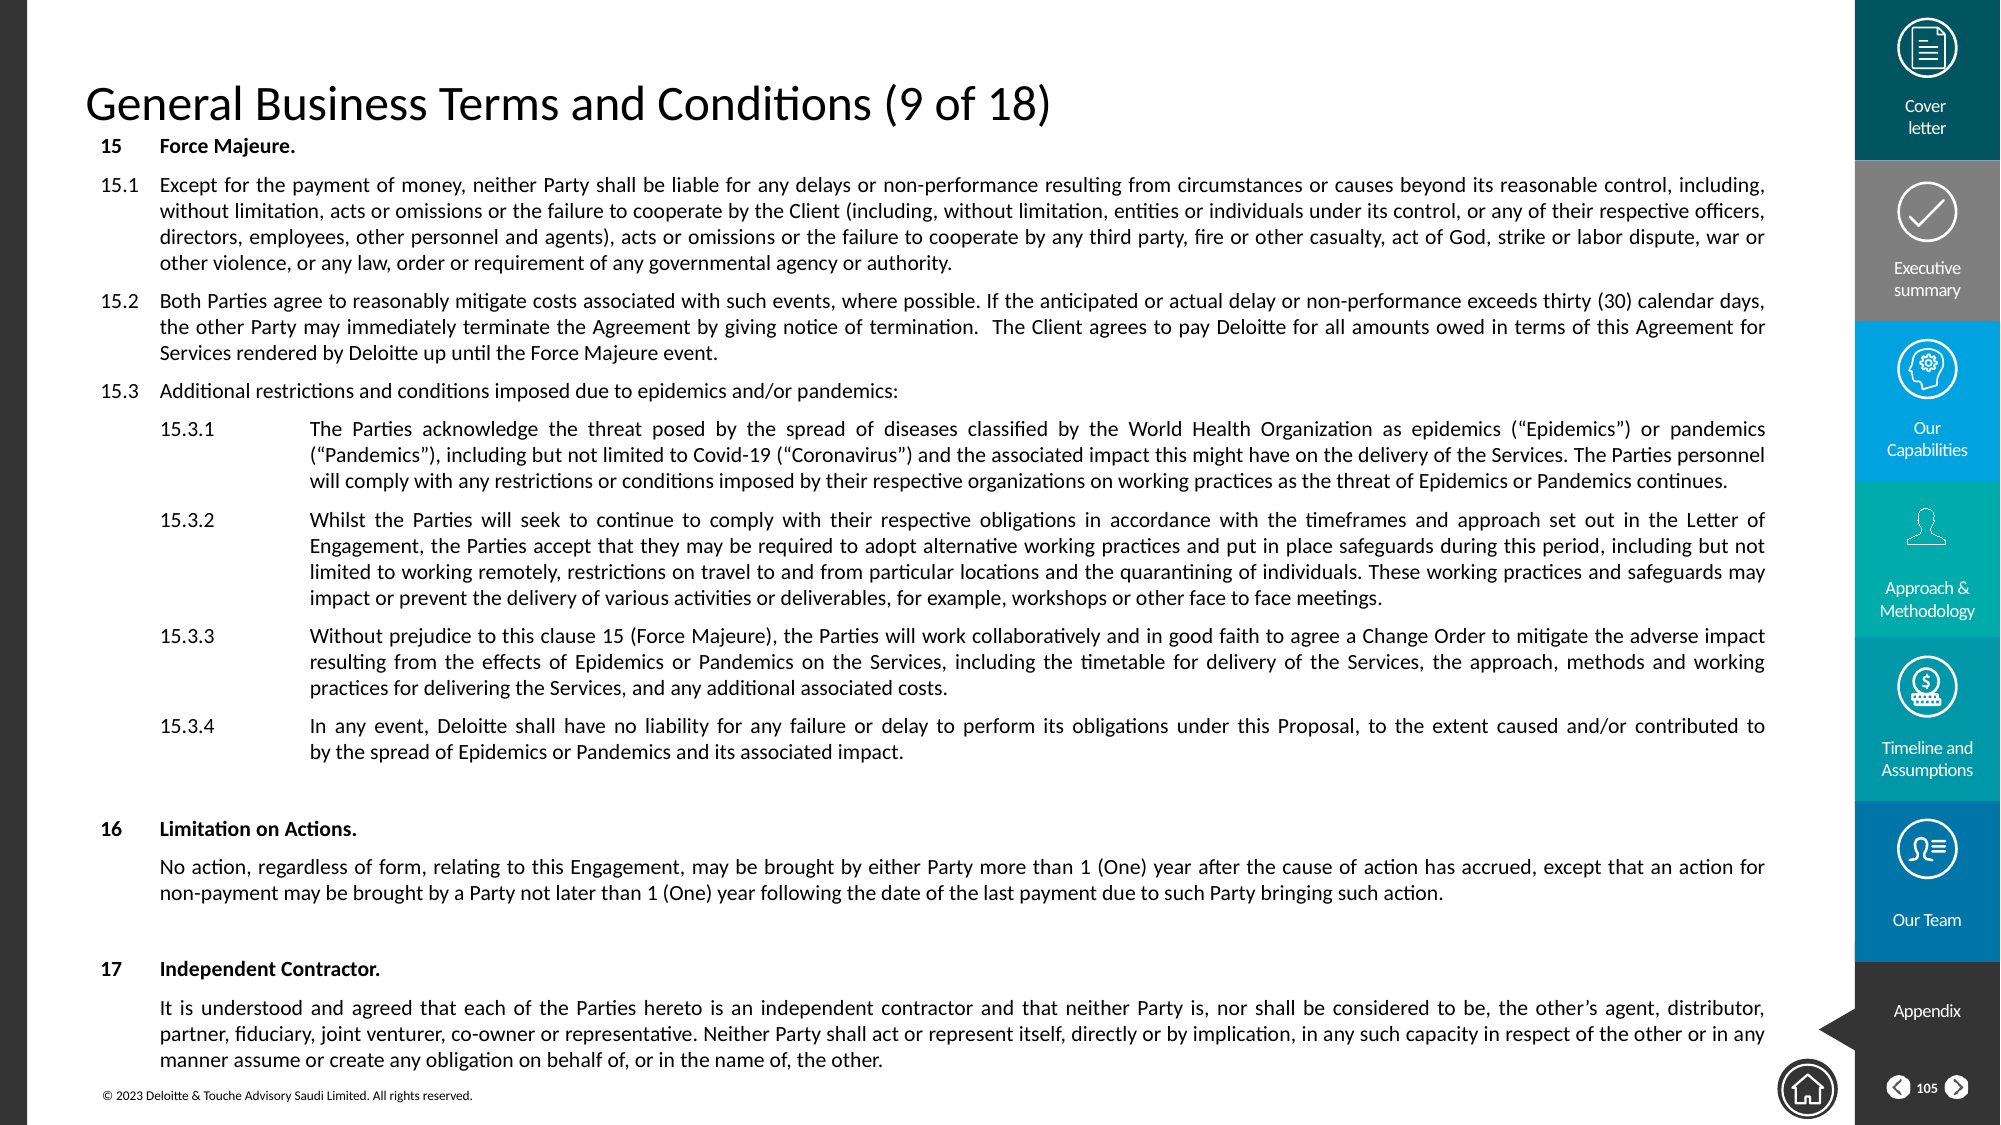

# General Business Terms and Conditions (9 of 18)
15	Force Majeure.
15.1	Except for the payment of money, neither Party shall be liable for any delays or non-performance resulting from circumstances or causes beyond its reasonable control, including, without limitation, acts or omissions or the failure to cooperate by the Client (including, without limitation, entities or individuals under its control, or any of their respective officers, directors, employees, other personnel and agents), acts or omissions or the failure to cooperate by any third party, fire or other casualty, act of God, strike or labor dispute, war or other violence, or any law, order or requirement of any governmental agency or authority.
15.2	Both Parties agree to reasonably mitigate costs associated with such events, where possible. If the anticipated or actual delay or non-performance exceeds thirty (30) calendar days, the other Party may immediately terminate the Agreement by giving notice of termination.  The Client agrees to pay Deloitte for all amounts owed in terms of this Agreement for Services rendered by Deloitte up until the Force Majeure event.
15.3	Additional restrictions and conditions imposed due to epidemics and/or pandemics:
	15.3.1	The Parties acknowledge the threat posed by the spread of diseases classified by the World Health Organization as epidemics (“Epidemics”) or pandemics 	(“Pandemics”), including but not limited to Covid-19 (“Coronavirus”) and the associated impact this might have on the delivery of the Services. The Parties personnel 	will comply with any restrictions or conditions imposed by their respective organizations on working practices as the threat of Epidemics or Pandemics continues.
	15.3.2	Whilst the Parties will seek to continue to comply with their respective obligations in accordance with the timeframes and approach set out in the Letter of 	Engagement, the Parties accept that they may be required to adopt alternative working practices and put in place safeguards during this period, including but not 	limited to working remotely, restrictions on travel to and from particular locations and the quarantining of individuals. These working practices and safeguards may 	impact or prevent the delivery of various activities or deliverables, for example, workshops or other face to face meetings.
	15.3.3	Without prejudice to this clause 15 (Force Majeure), the Parties will work collaboratively and in good faith to agree a Change Order to mitigate the adverse impact 	resulting from the effects of Epidemics or Pandemics on the Services, including the timetable for delivery of the Services, the approach, methods and working 	practices for delivering the Services, and any additional associated costs.
	15.3.4	In any event, Deloitte shall have no liability for any failure or delay to perform its obligations under this Proposal, to the extent caused and/or contributed to 	by the spread of Epidemics or Pandemics and its associated impact.

16	Limitation on Actions.
	No action, regardless of form, relating to this Engagement, may be brought by either Party more than 1 (One) year after the cause of action has accrued, except that an action for non-payment may be brought by a Party not later than 1 (One) year following the date of the last payment due to such Party bringing such action.

17	Independent Contractor.
	It is understood and agreed that each of the Parties hereto is an independent contractor and that neither Party is, nor shall be considered to be, the other’s agent, distributor, partner, fiduciary, joint venturer, co-owner or representative. Neither Party shall act or represent itself, directly or by implication, in any such capacity in respect of the other or in any manner assume or create any obligation on behalf of, or in the name of, the other.